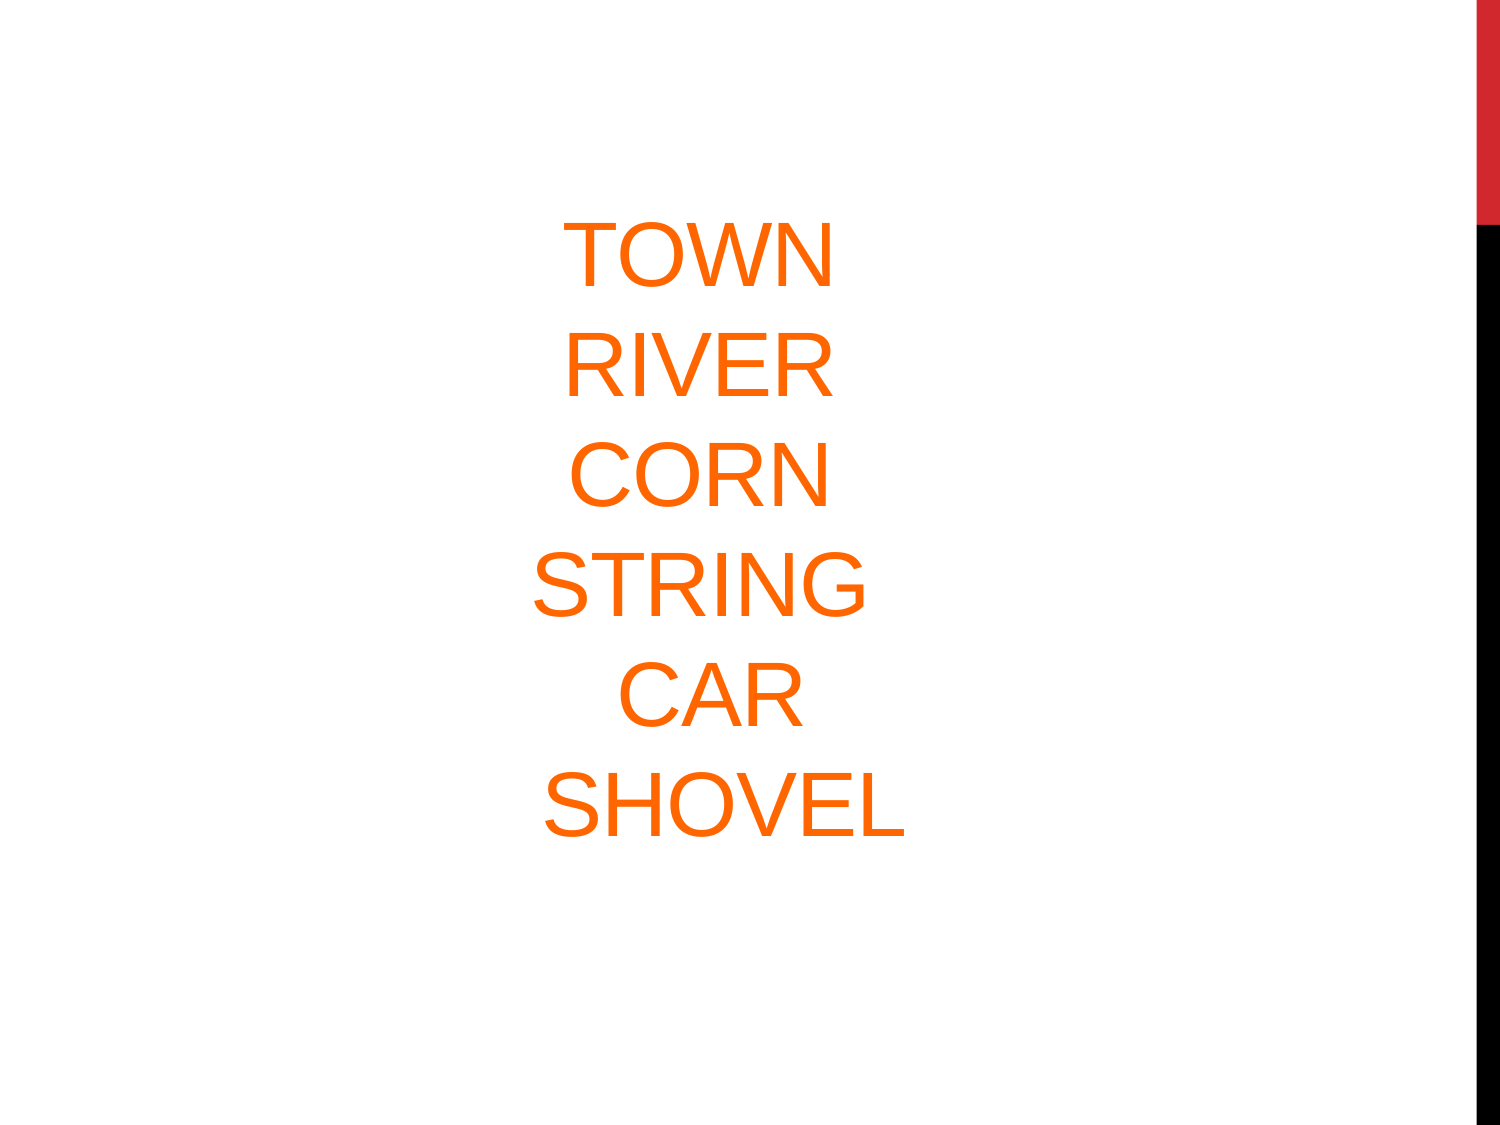

# Town river corn string car shovel